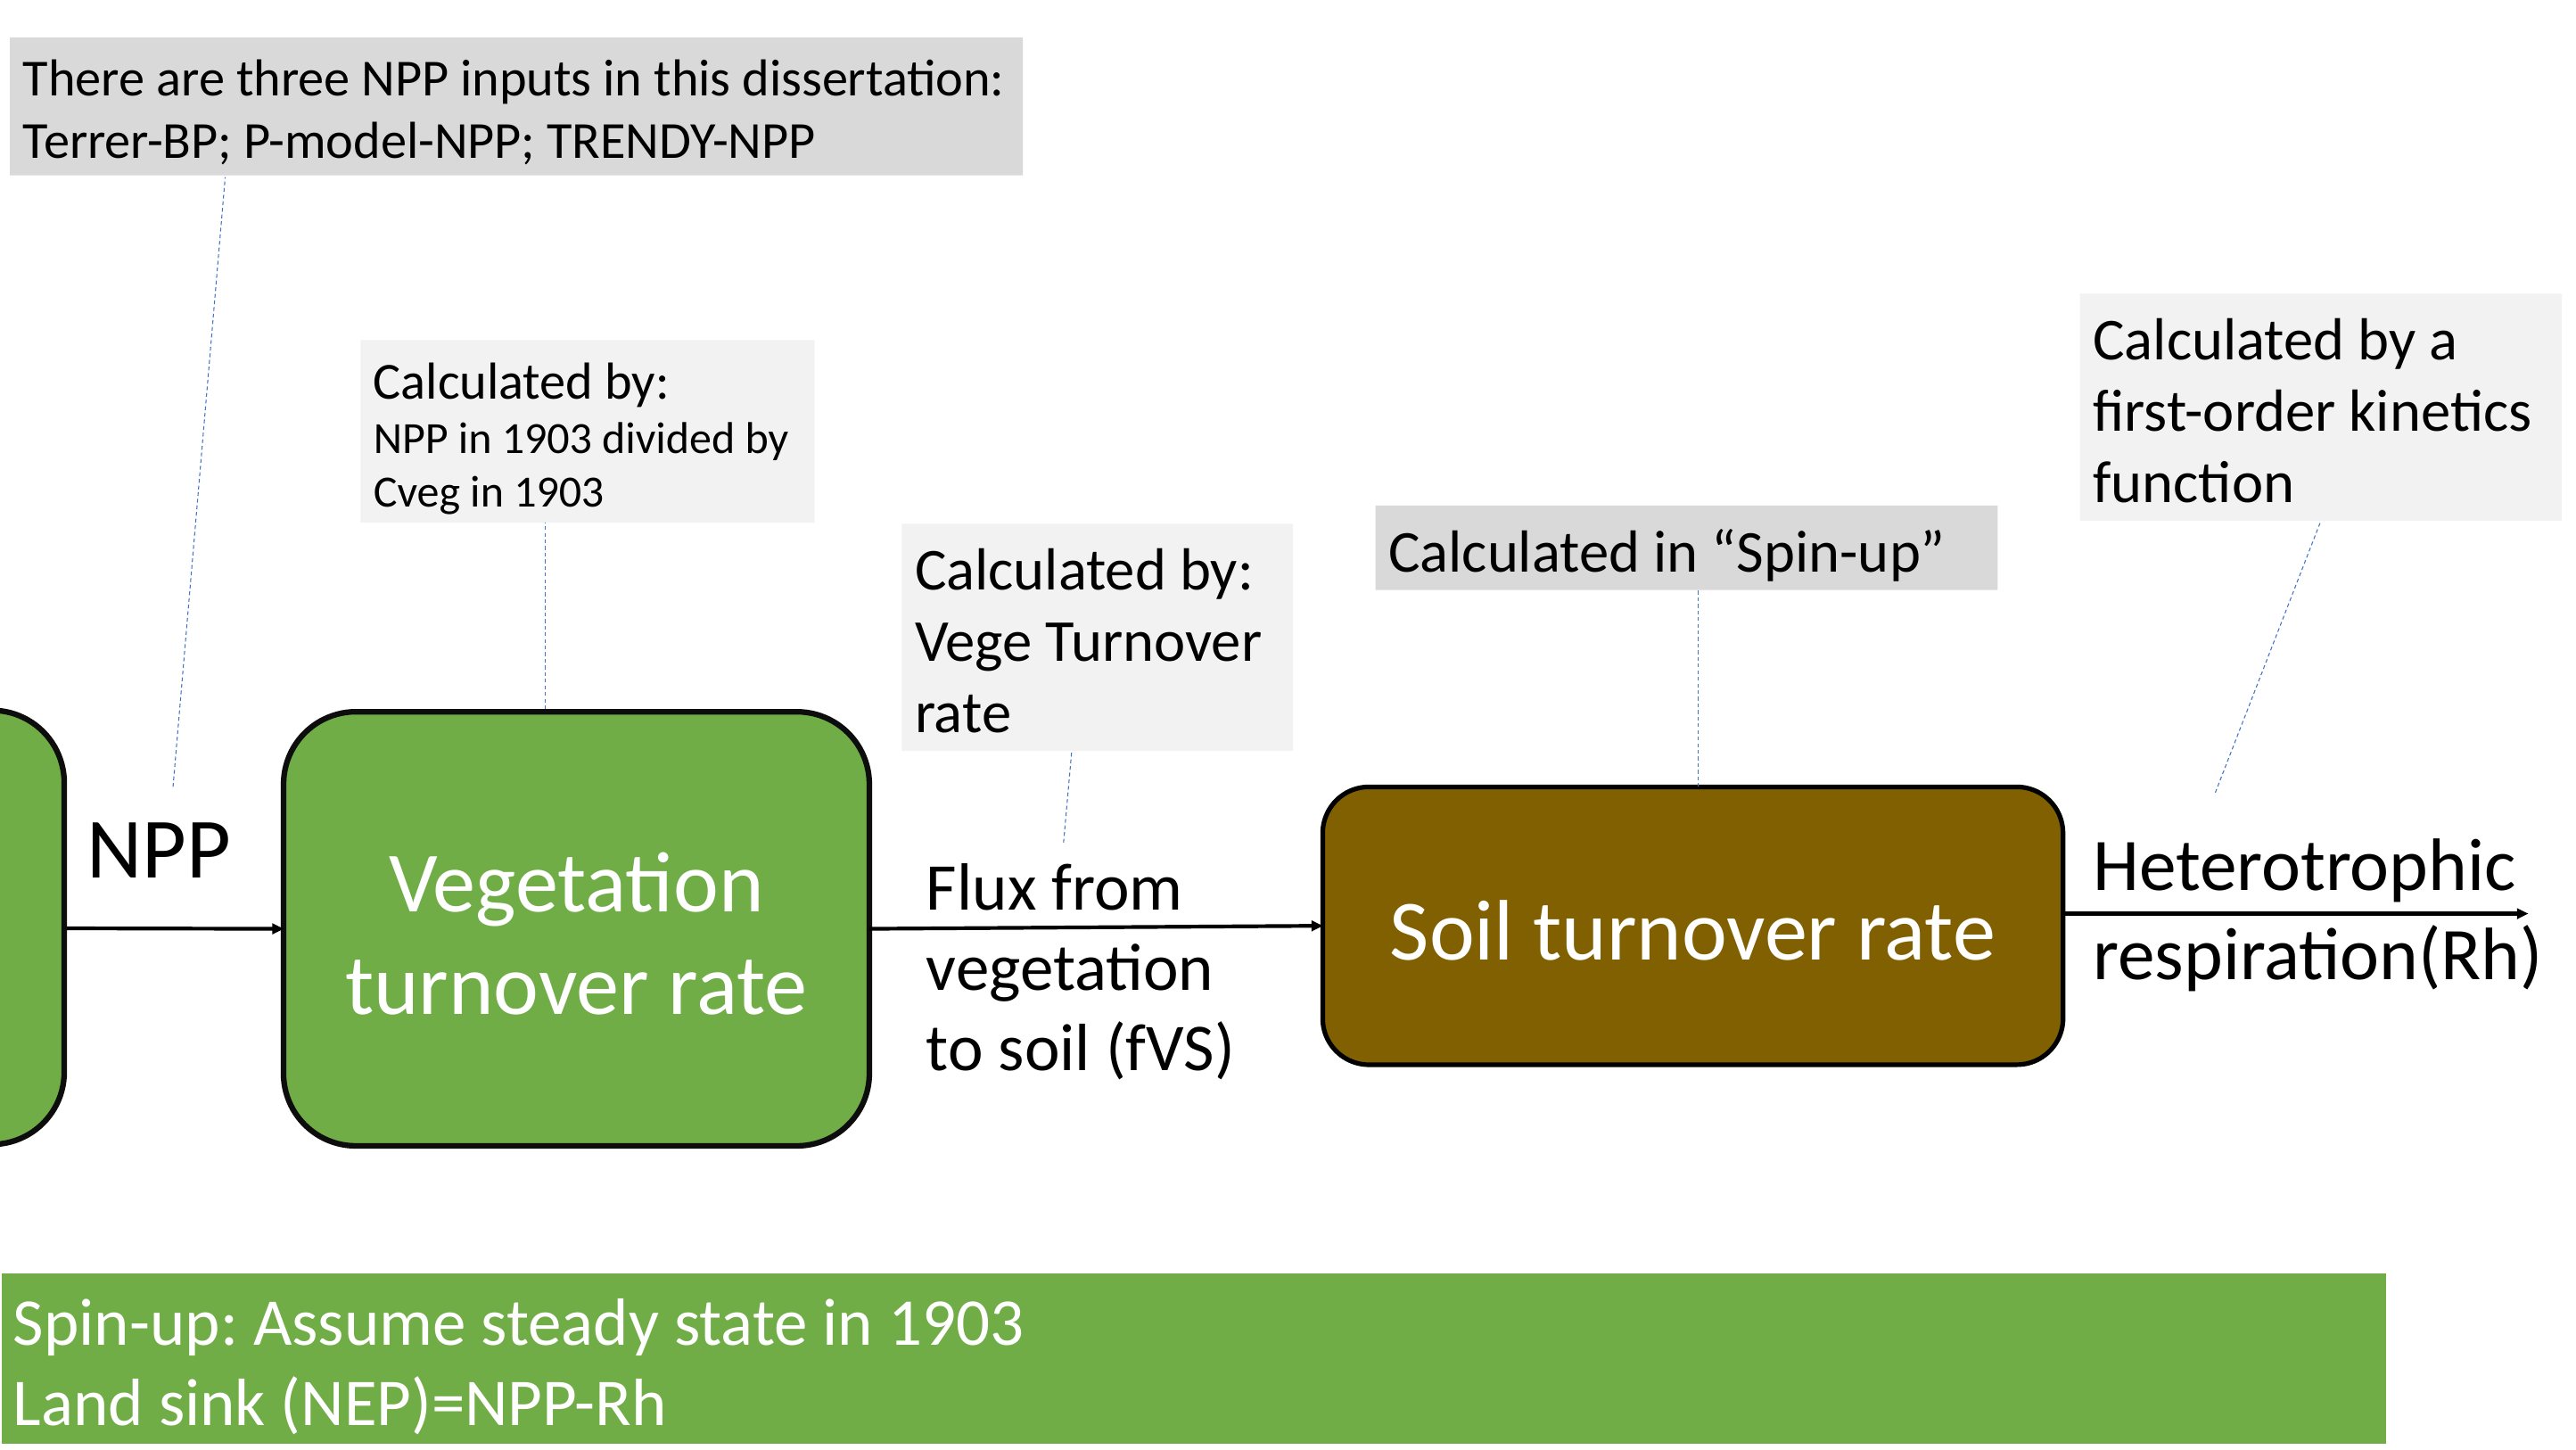

There are three NPP inputs in this dissertation:
Terrer-BP; P-model-NPP; TRENDY-NPP
Calculated by a first-order kinetics function
Calculated by:
NPP in 1903 divided by Cveg in 1903
Calculated in “Spin-up”
Calculated by:
Vege Turnover rate
Atmosphere
Vegetation turnover rate
NPP
Soil turnover rate
Heterotrophic respiration(Rh)
Flux from
vegetation
to soil (fVS)
Spin-up: Assume steady state in 1903
Land sink (NEP)=NPP-Rh